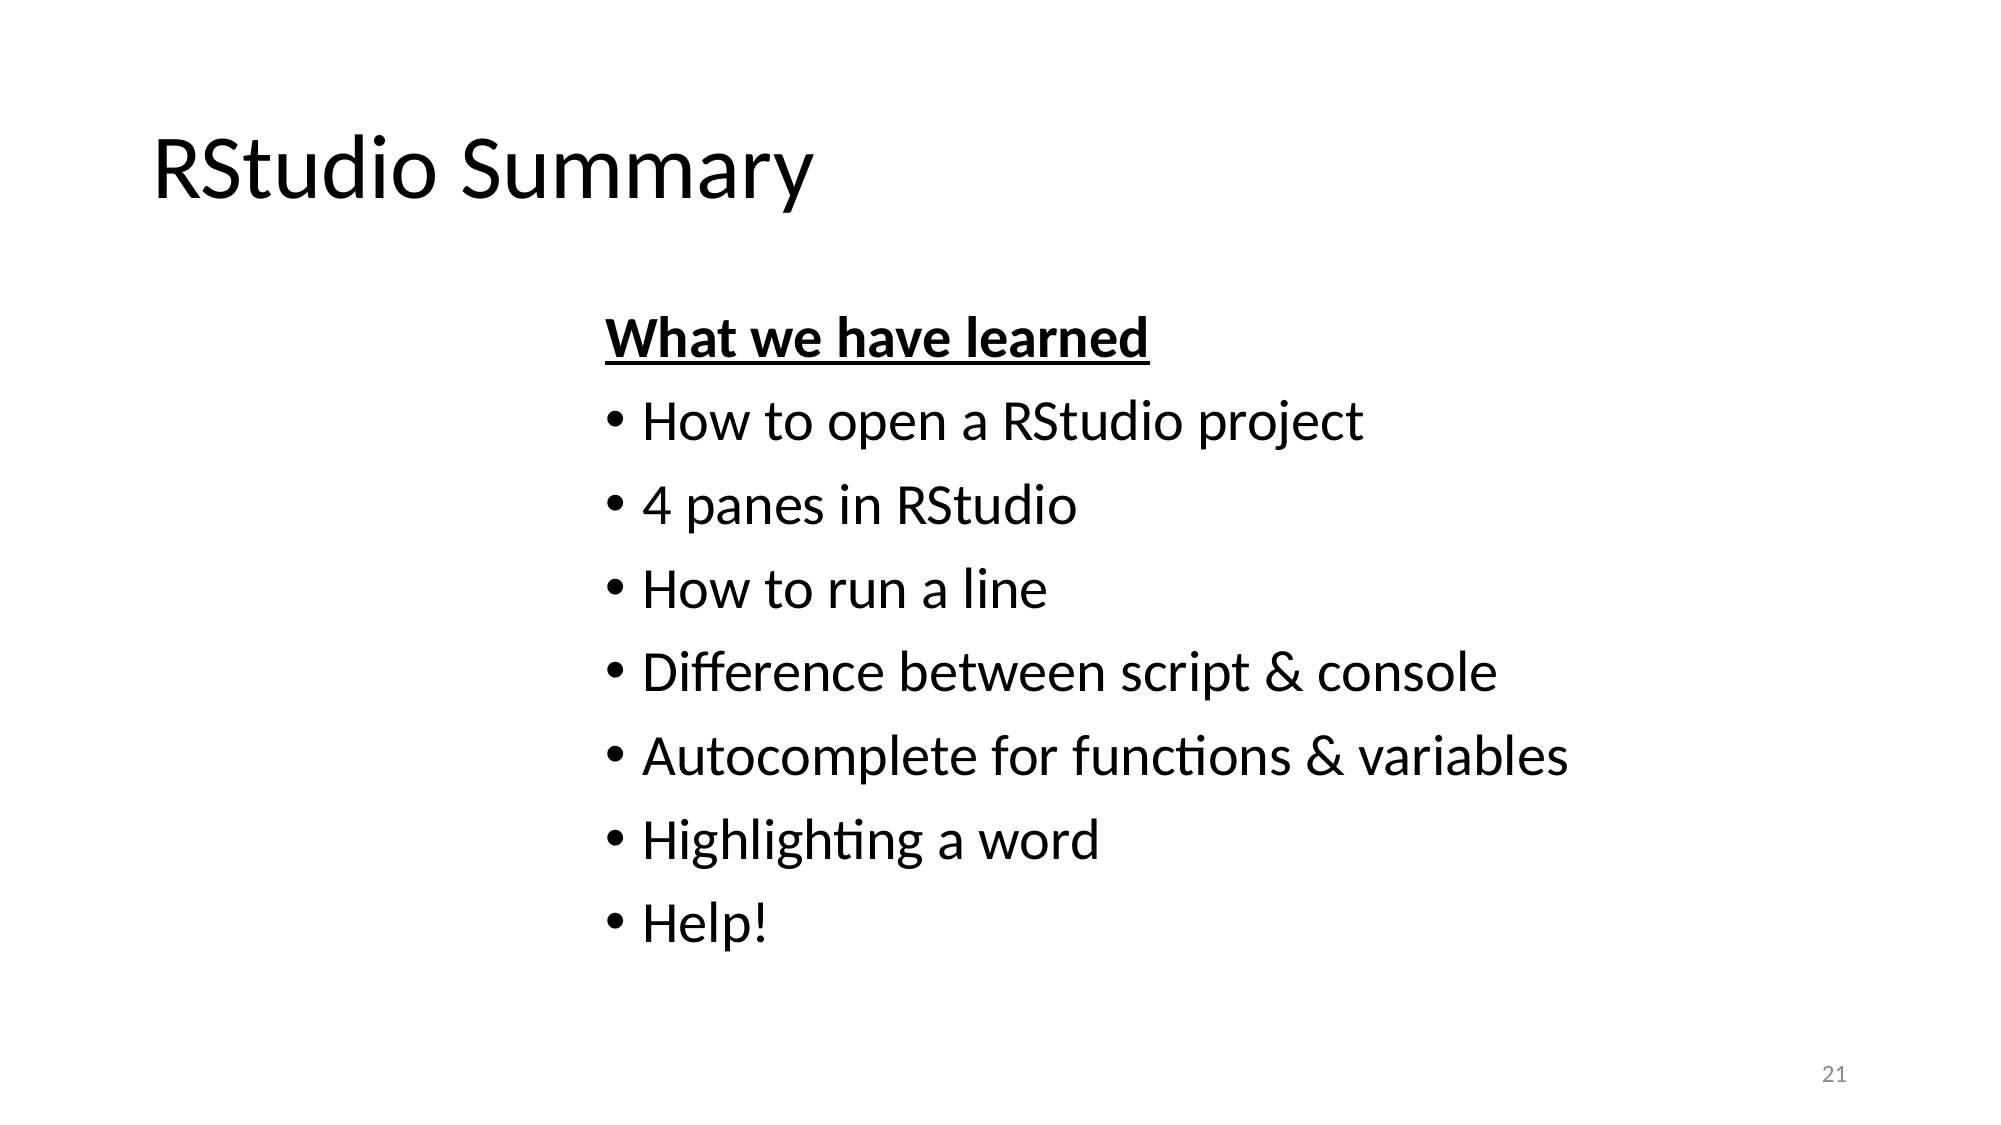

# RStudio Summary
What we have learned
How to open a RStudio project
4 panes in RStudio
How to run a line
Difference between script & console
Autocomplete for functions & variables
Highlighting a word
Help!

21